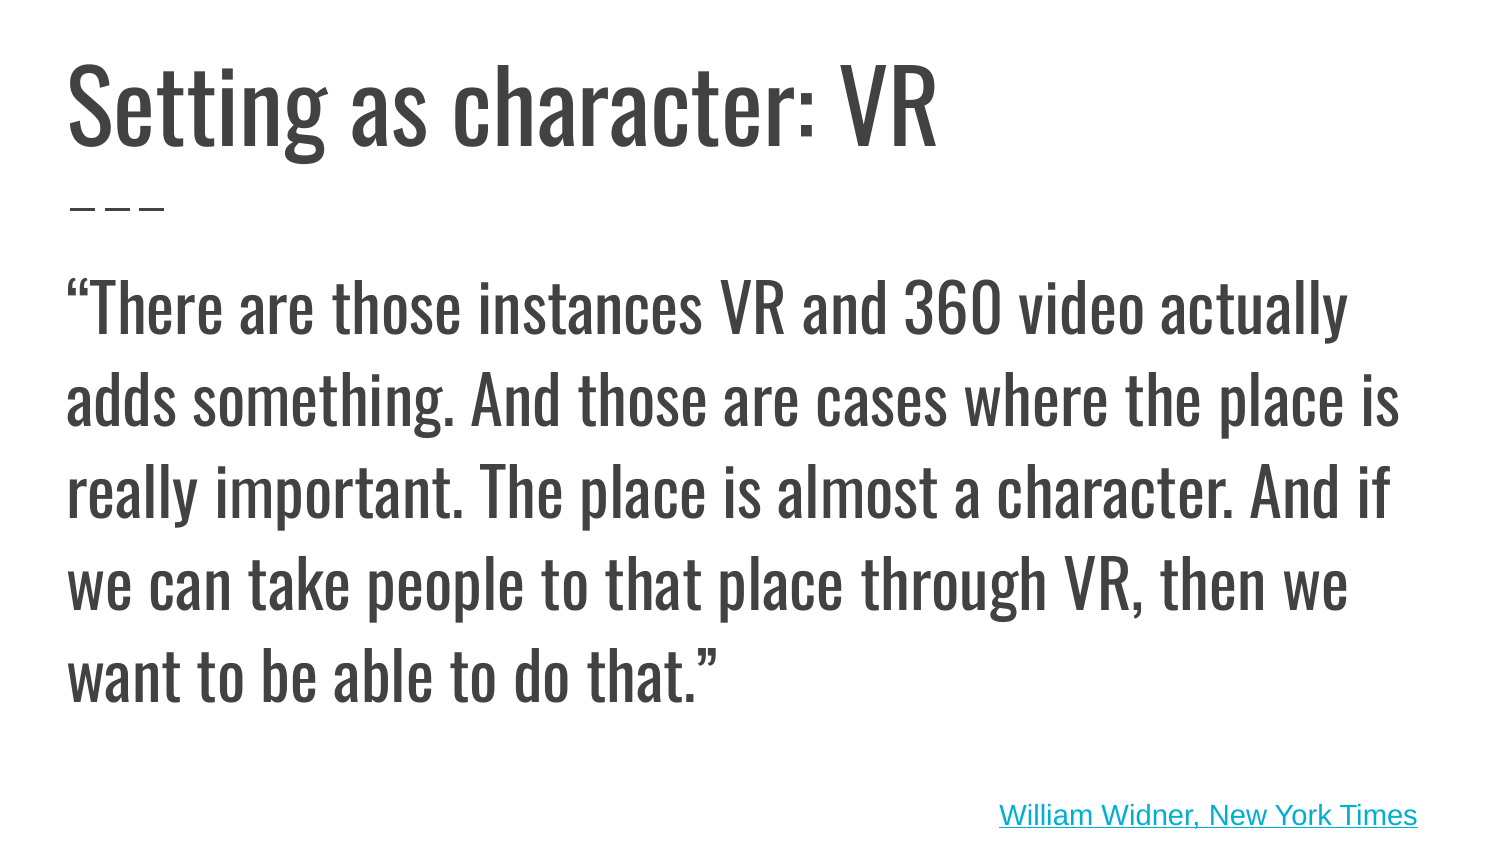

# Setting as character: VR
“There are those instances VR and 360 video actually adds something. And those are cases where the place is really important. The place is almost a character. And if we can take people to that place through VR, then we want to be able to do that.”
William Widner, New York Times